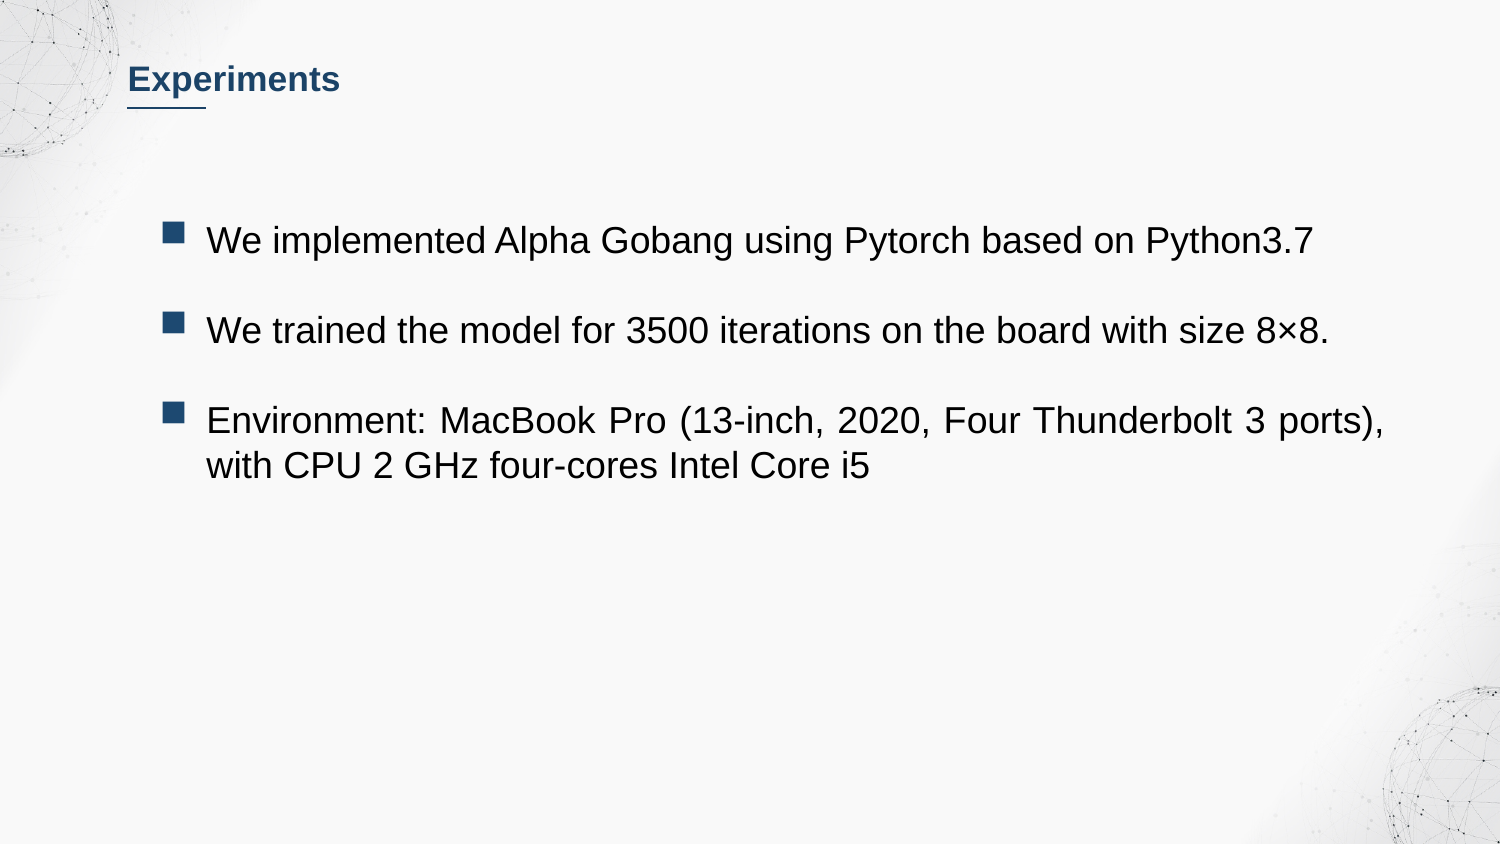

Experiments
We implemented Alpha Gobang using Pytorch based on Python3.7

We trained the model for 3500 iterations on the board with size 8×8.

Environment: MacBook Pro (13-inch, 2020, Four Thunderbolt 3 ports), with CPU 2 GHz four-cores Intel Core i5